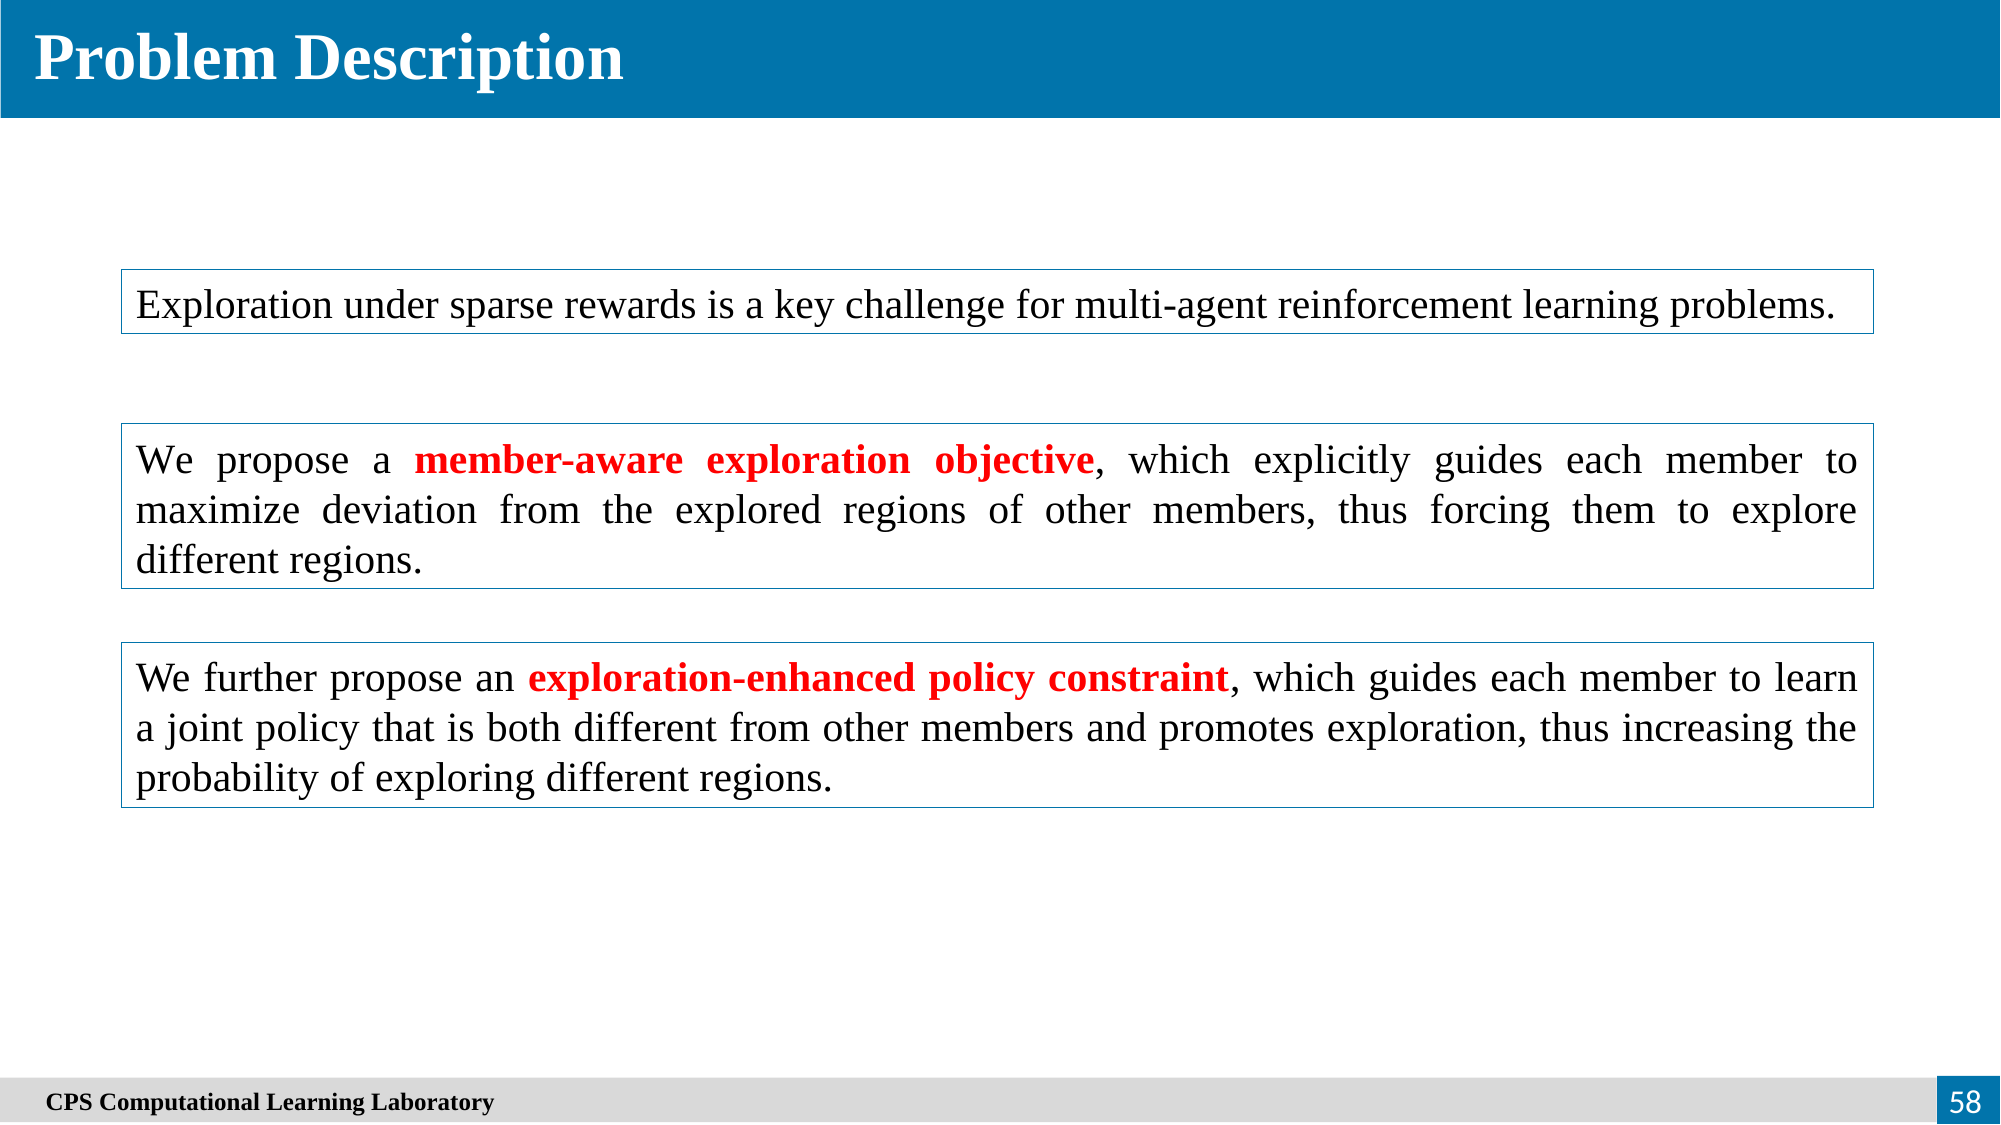

Problem Description
Exploration under sparse rewards is a key challenge for multi-agent reinforcement learning problems.
We propose a member-aware exploration objective, which explicitly guides each member to maximize deviation from the explored regions of other members, thus forcing them to explore different regions.
We further propose an exploration-enhanced policy constraint, which guides each member to learn a joint policy that is both different from other members and promotes exploration, thus increasing the probability of exploring different regions.
58
　CPS Computational Learning Laboratory